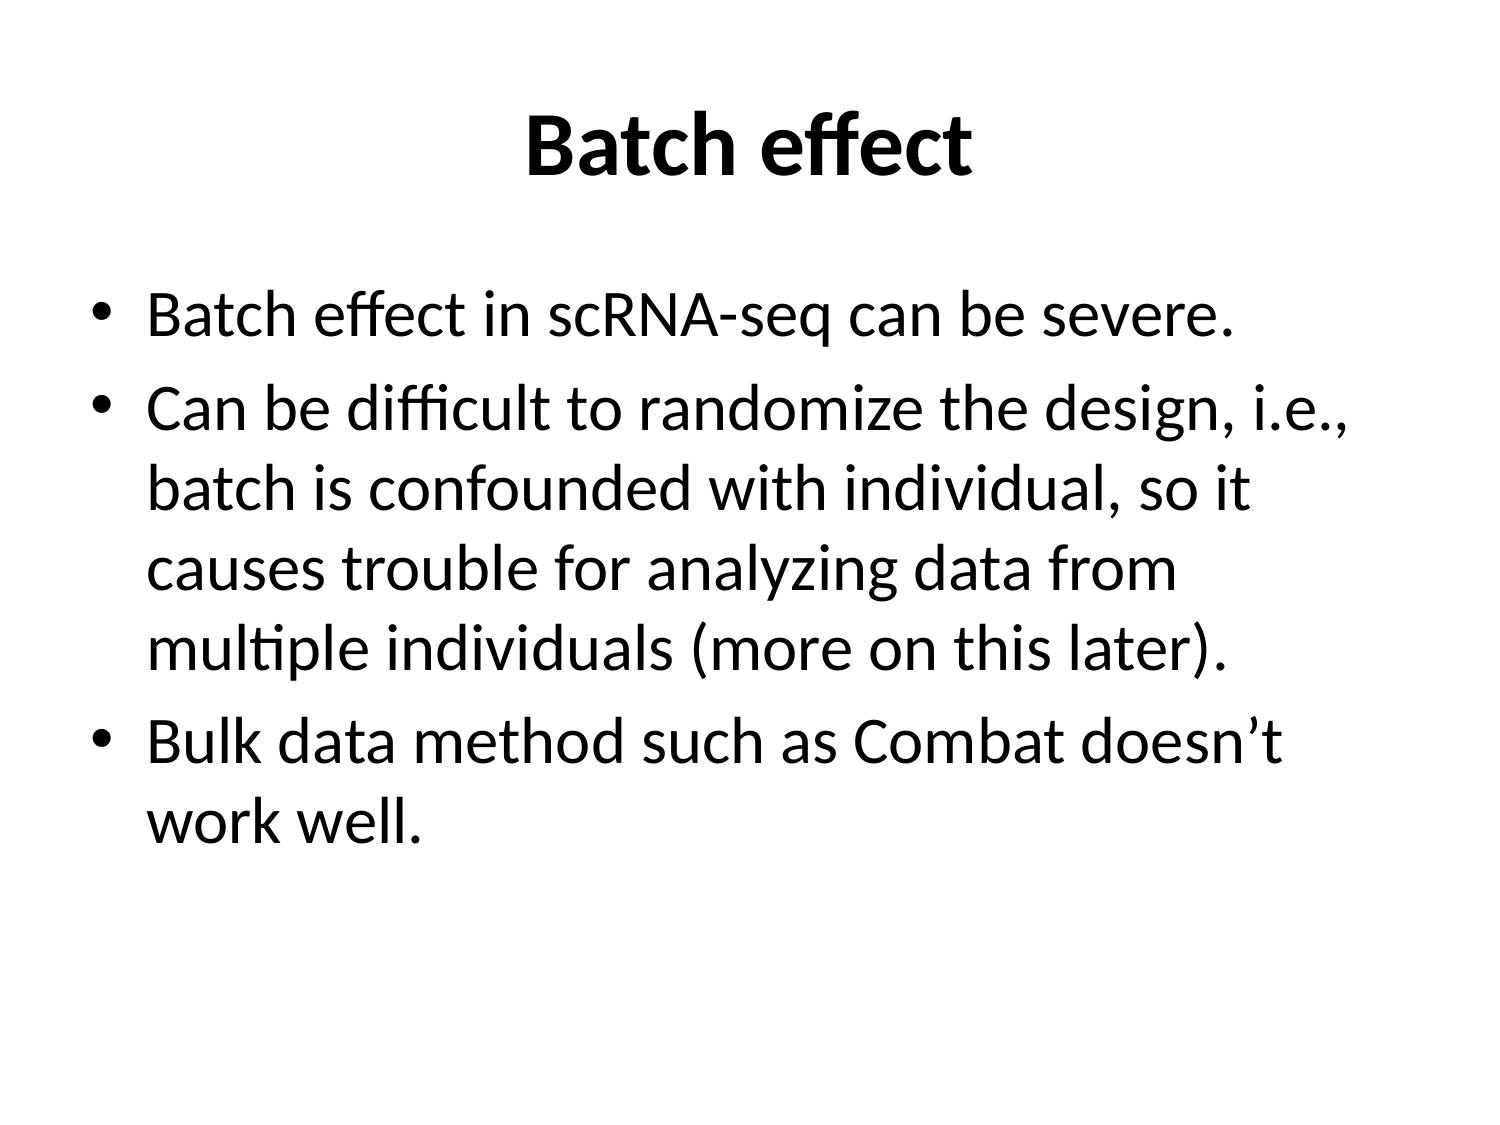

# Batch effect
Batch effect in scRNA-seq can be severe.
Can be difficult to randomize the design, i.e., batch is confounded with individual, so it causes trouble for analyzing data from multiple individuals (more on this later).
Bulk data method such as Combat doesn’t work well.